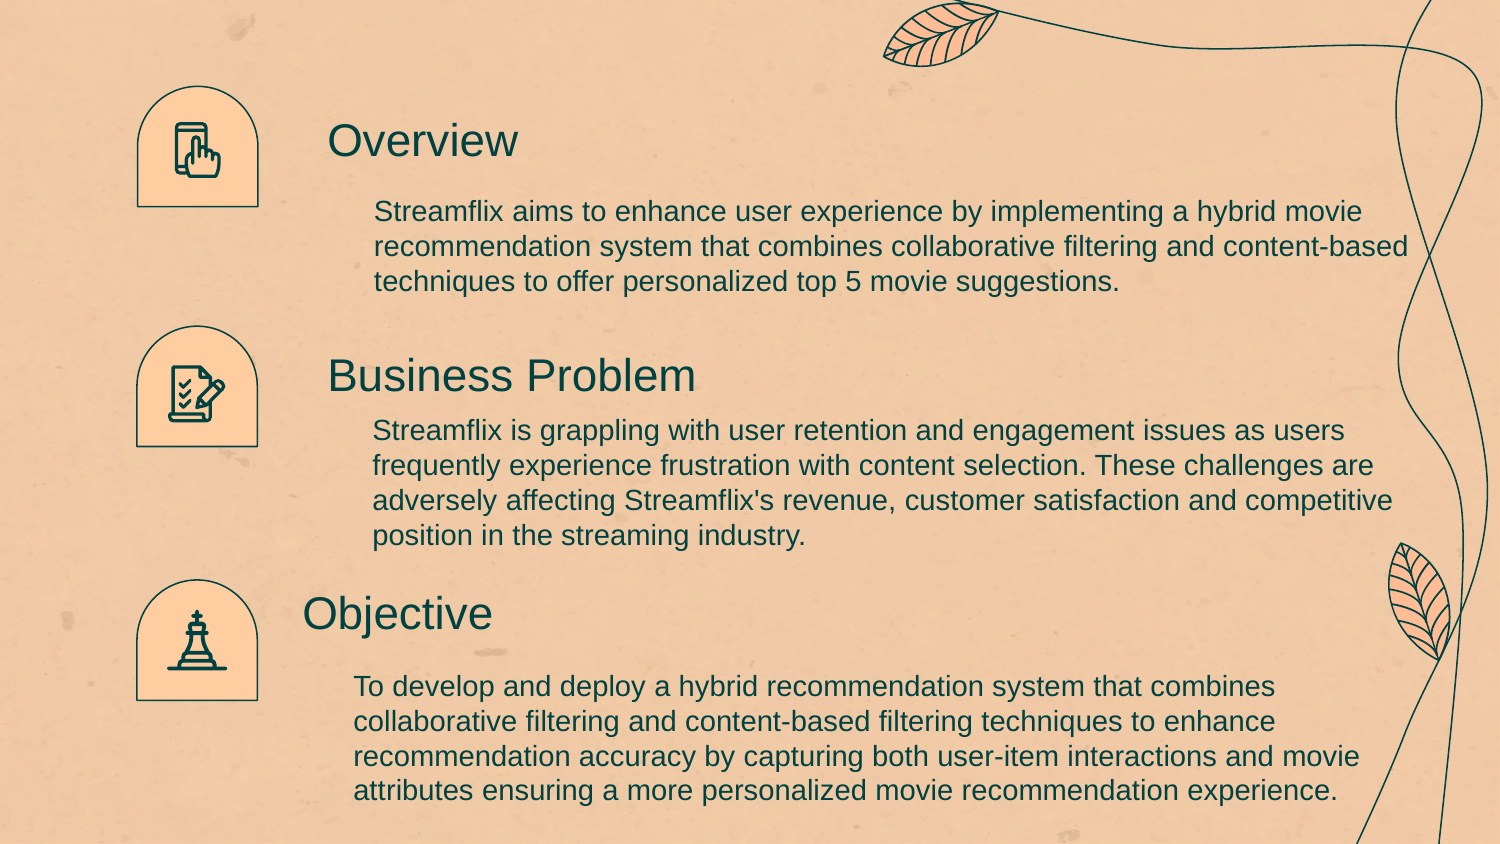

Overview

	Streamflix aims to enhance user experience by implementing a hybrid movie recommendation system that combines collaborative filtering and content-based techniques to offer personalized top 5 movie suggestions.
Business Problem

Streamflix is grappling with user retention and engagement issues as users frequently experience frustration with content selection. These challenges are adversely affecting Streamflix's revenue, customer satisfaction and competitive position in the streaming industry.
Objective

To develop and deploy a hybrid recommendation system that combines collaborative filtering and content-based filtering techniques to enhance recommendation accuracy by capturing both user-item interactions and movie attributes ensuring a more personalized movie recommendation experience.